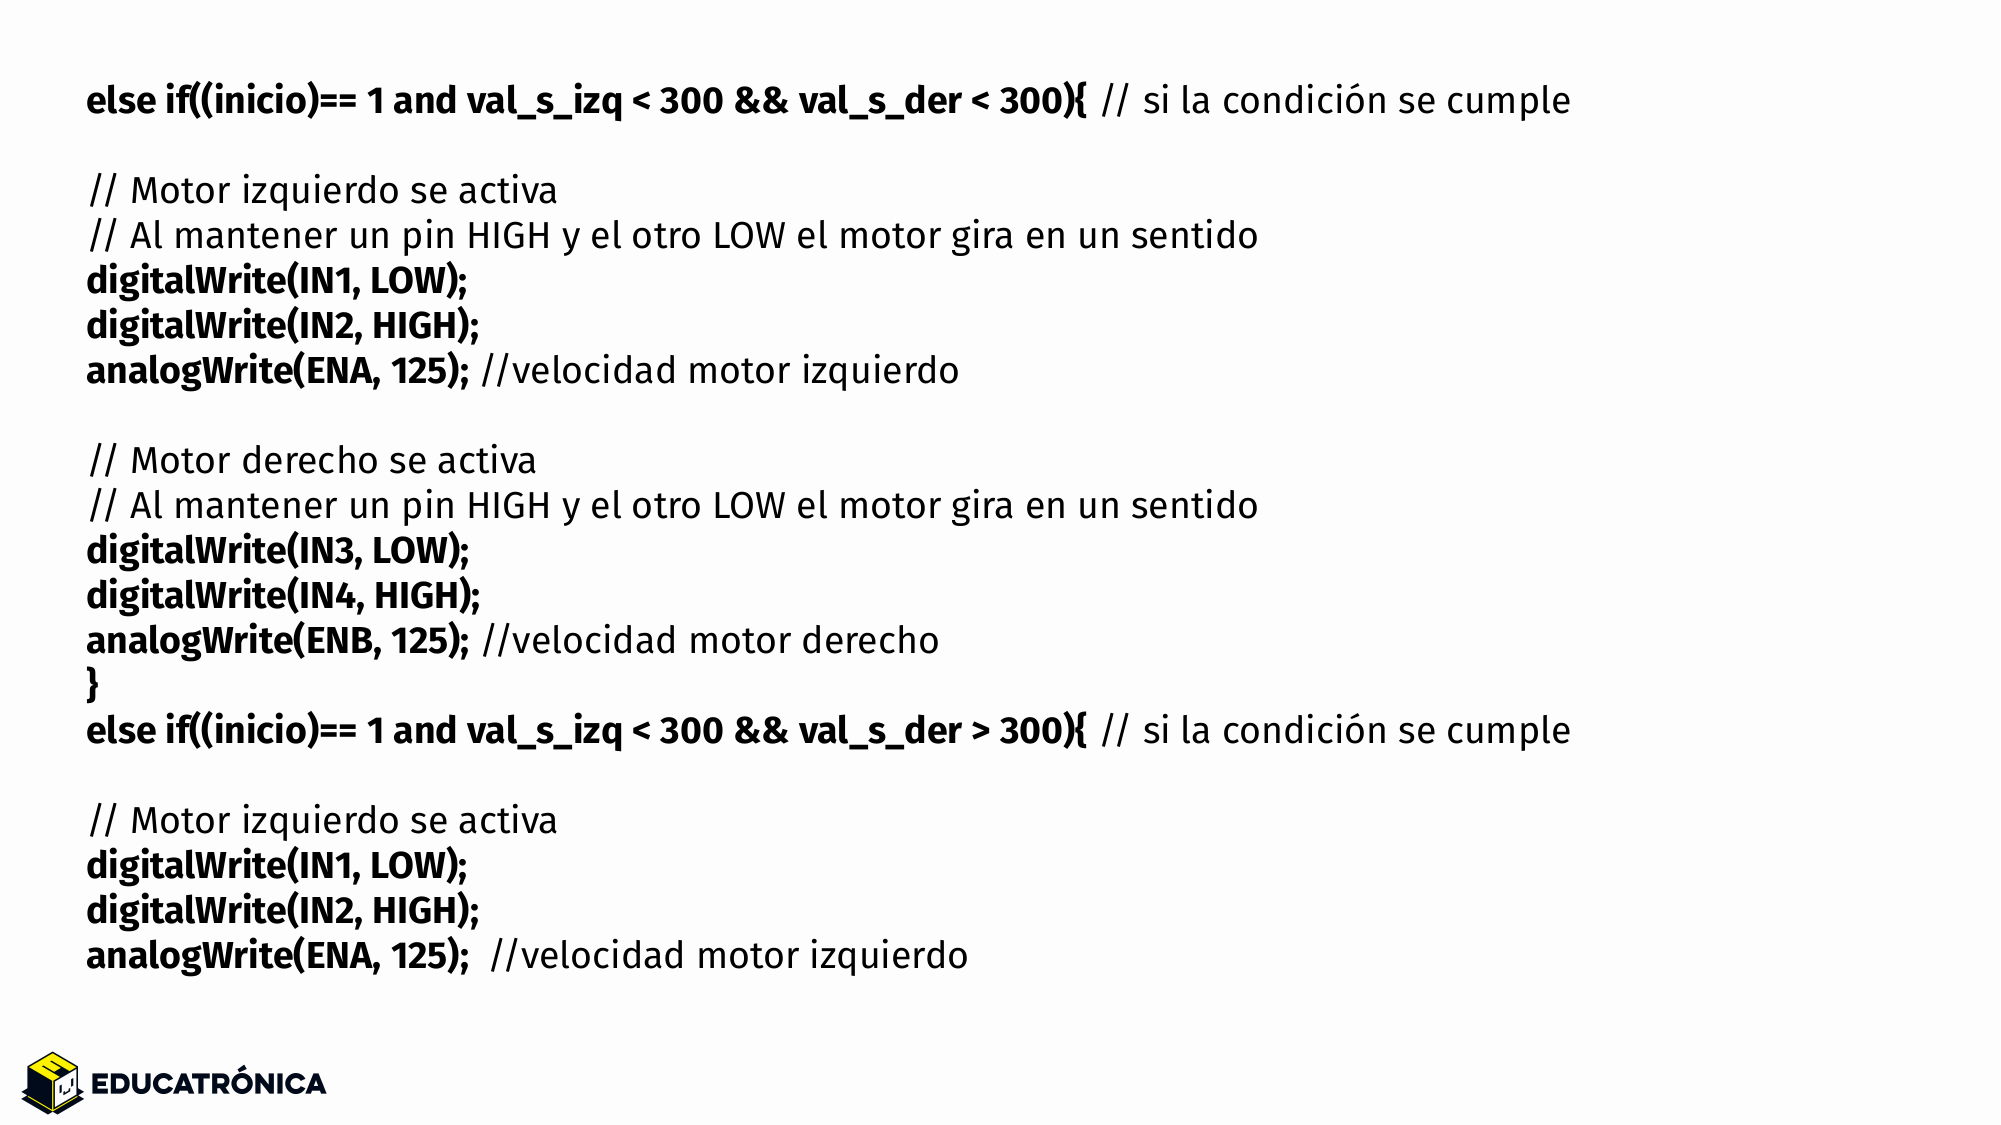

else if((inicio)== 1 and val_s_izq < 300 && val_s_der < 300){ // si la condición se cumple

// Motor izquierdo se activa
// Al mantener un pin HIGH y el otro LOW el motor gira en un sentido
digitalWrite(IN1, LOW);
digitalWrite(IN2, HIGH);
analogWrite(ENA, 125); //velocidad motor izquierdo

// Motor derecho se activa
// Al mantener un pin HIGH y el otro LOW el motor gira en un sentido
digitalWrite(IN3, LOW);
digitalWrite(IN4, HIGH);
analogWrite(ENB, 125); //velocidad motor derecho
}
else if((inicio)== 1 and val_s_izq < 300 && val_s_der > 300){ // si la condición se cumple

// Motor izquierdo se activa
digitalWrite(IN1, LOW);
digitalWrite(IN2, HIGH);
analogWrite(ENA, 125);  //velocidad motor izquierdo